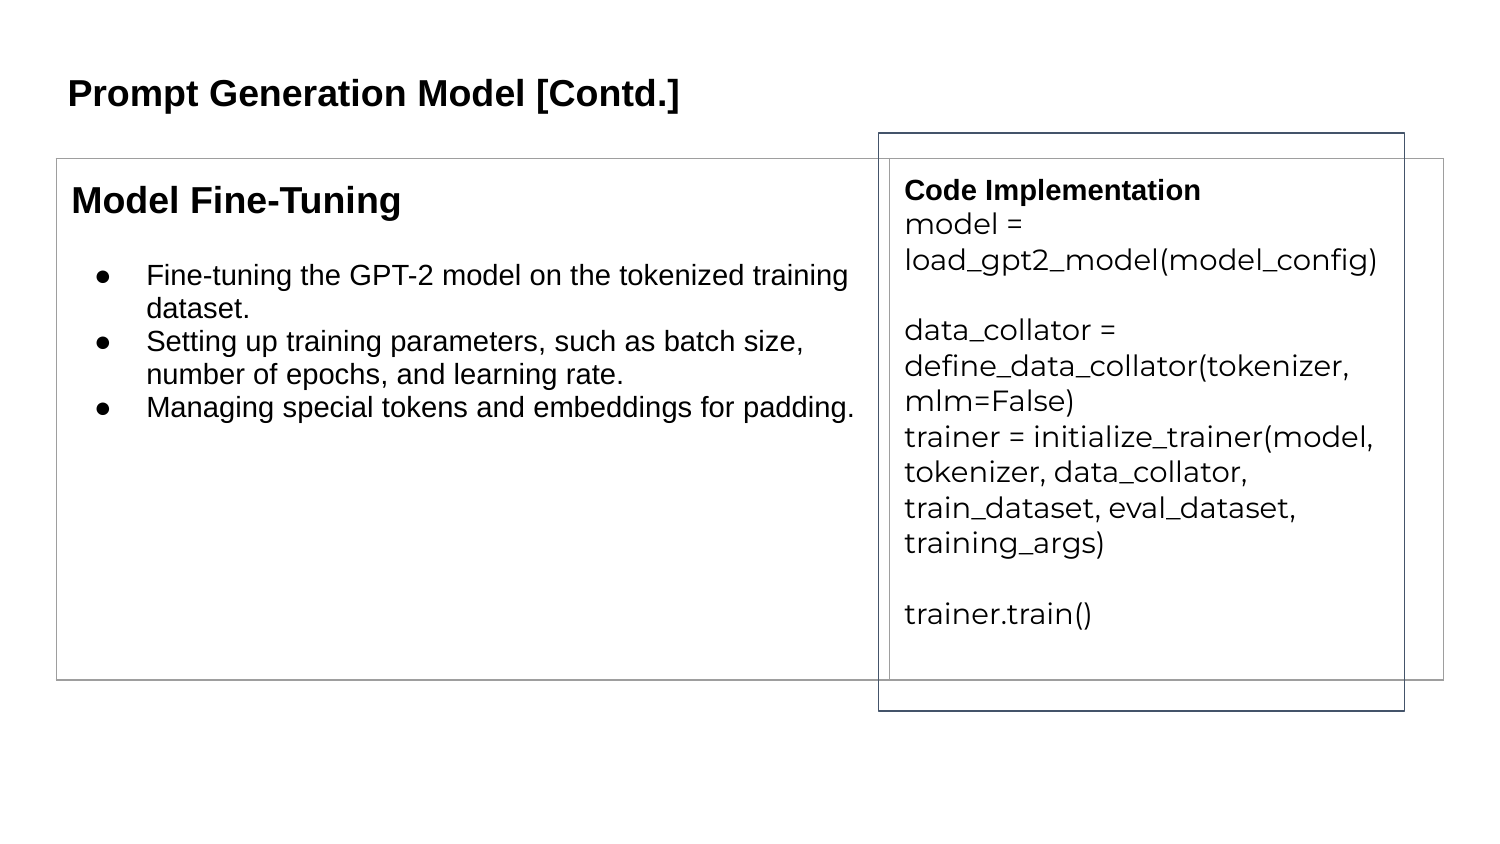

# Prompt Generation Model [Contd.]

| Model Fine-Tuning Fine-tuning the GPT-2 model on the tokenized training dataset. Setting up training parameters, such as batch size, number of epochs, and learning rate. Managing special tokens and embeddings for padding. | Code Implementation model = load\_gpt2\_model(model\_config) data\_collator = define\_data\_collator(tokenizer, mlm=False) trainer = initialize\_trainer(model, tokenizer, data\_collator, train\_dataset, eval\_dataset, training\_args) trainer.train() |
| --- | --- |